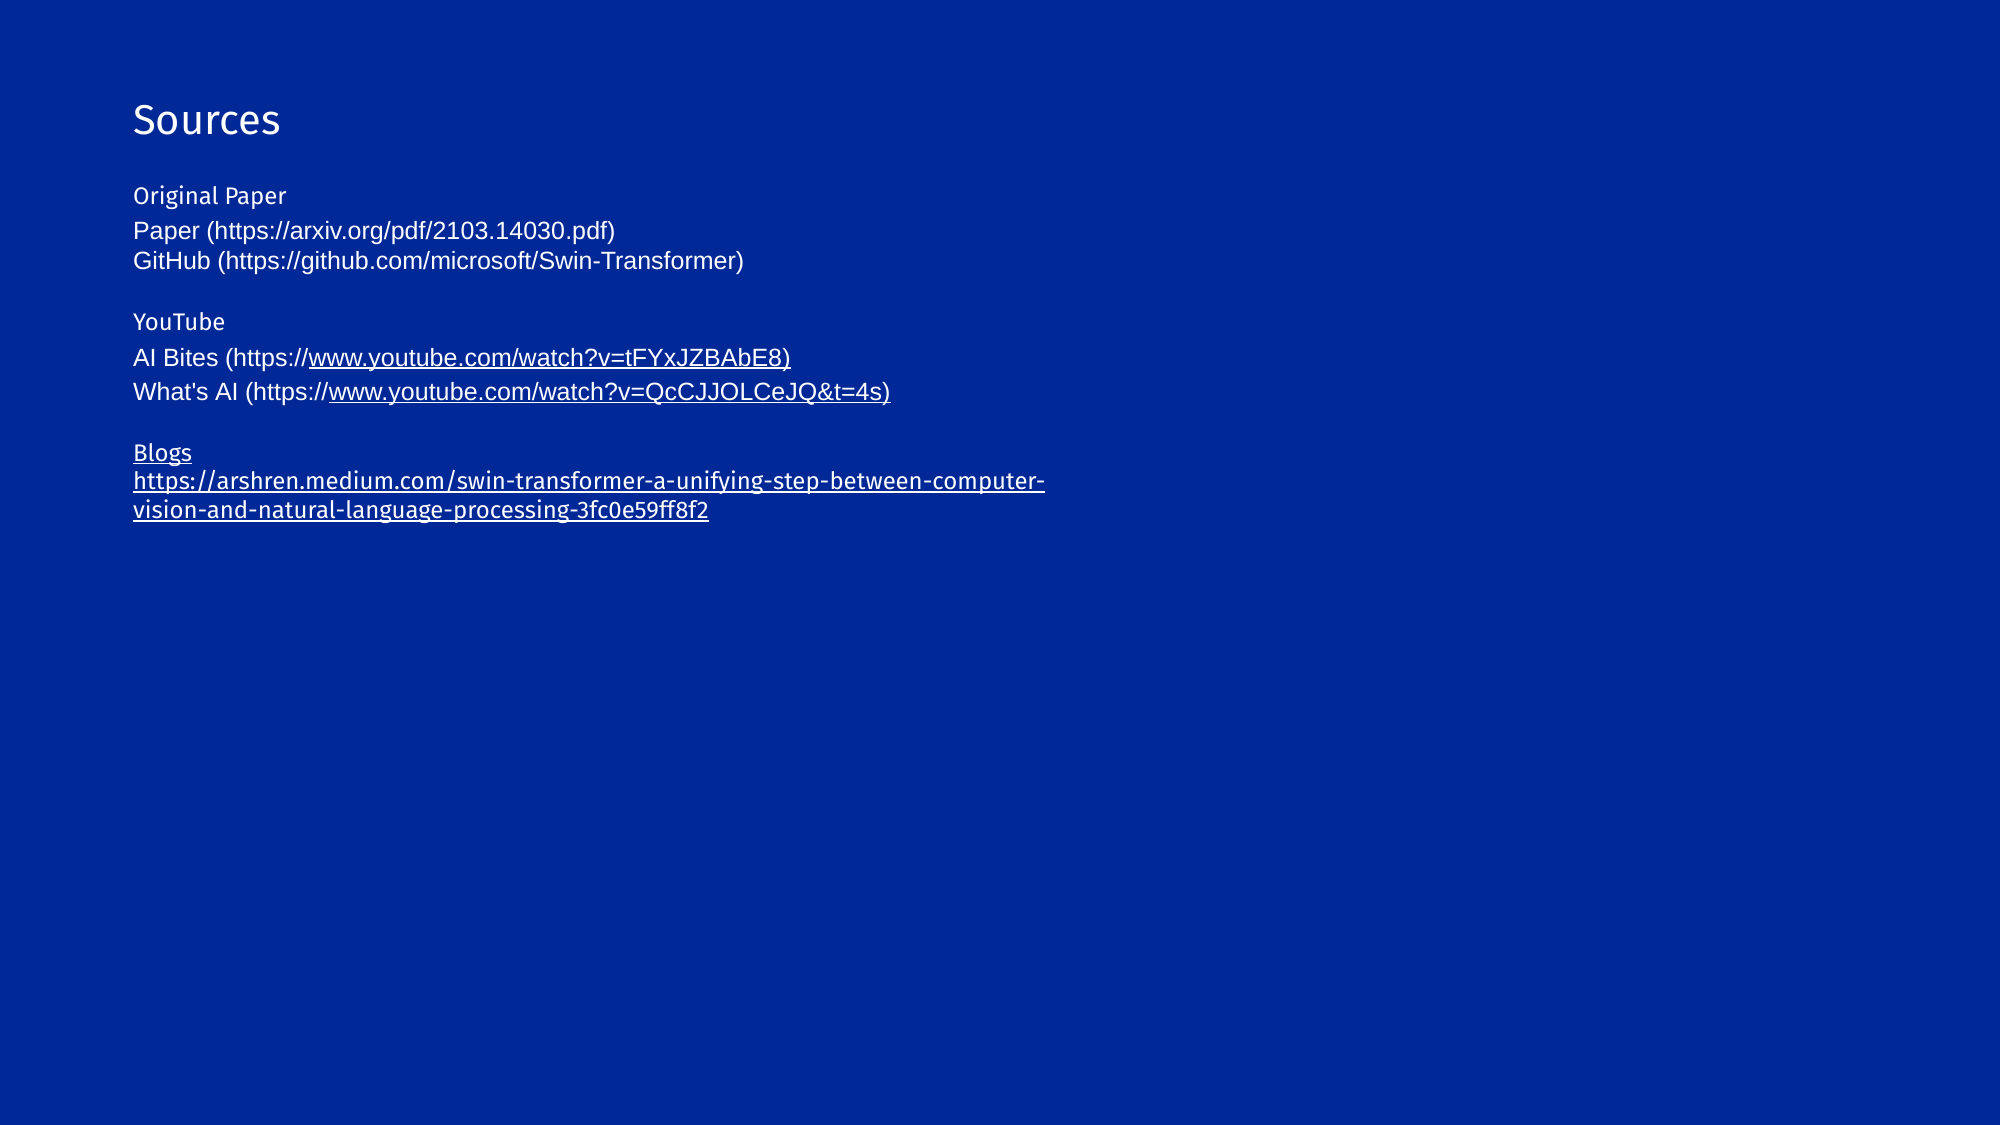

# Sources
Original Paper
Paper (https://arxiv.org/pdf/2103.14030.pdf)
GitHub (https://github.com/microsoft/Swin-Transformer)

YouTube
AI Bites (https://www.youtube.com/watch?v=tFYxJZBAbE8)
What's AI (https://www.youtube.com/watch?v=QcCJJOLCeJQ&t=4s)

Blogs
https://arshren.medium.com/swin-transformer-a-unifying-step-between-computer-vision-and-natural-language-processing-3fc0e59ff8f2